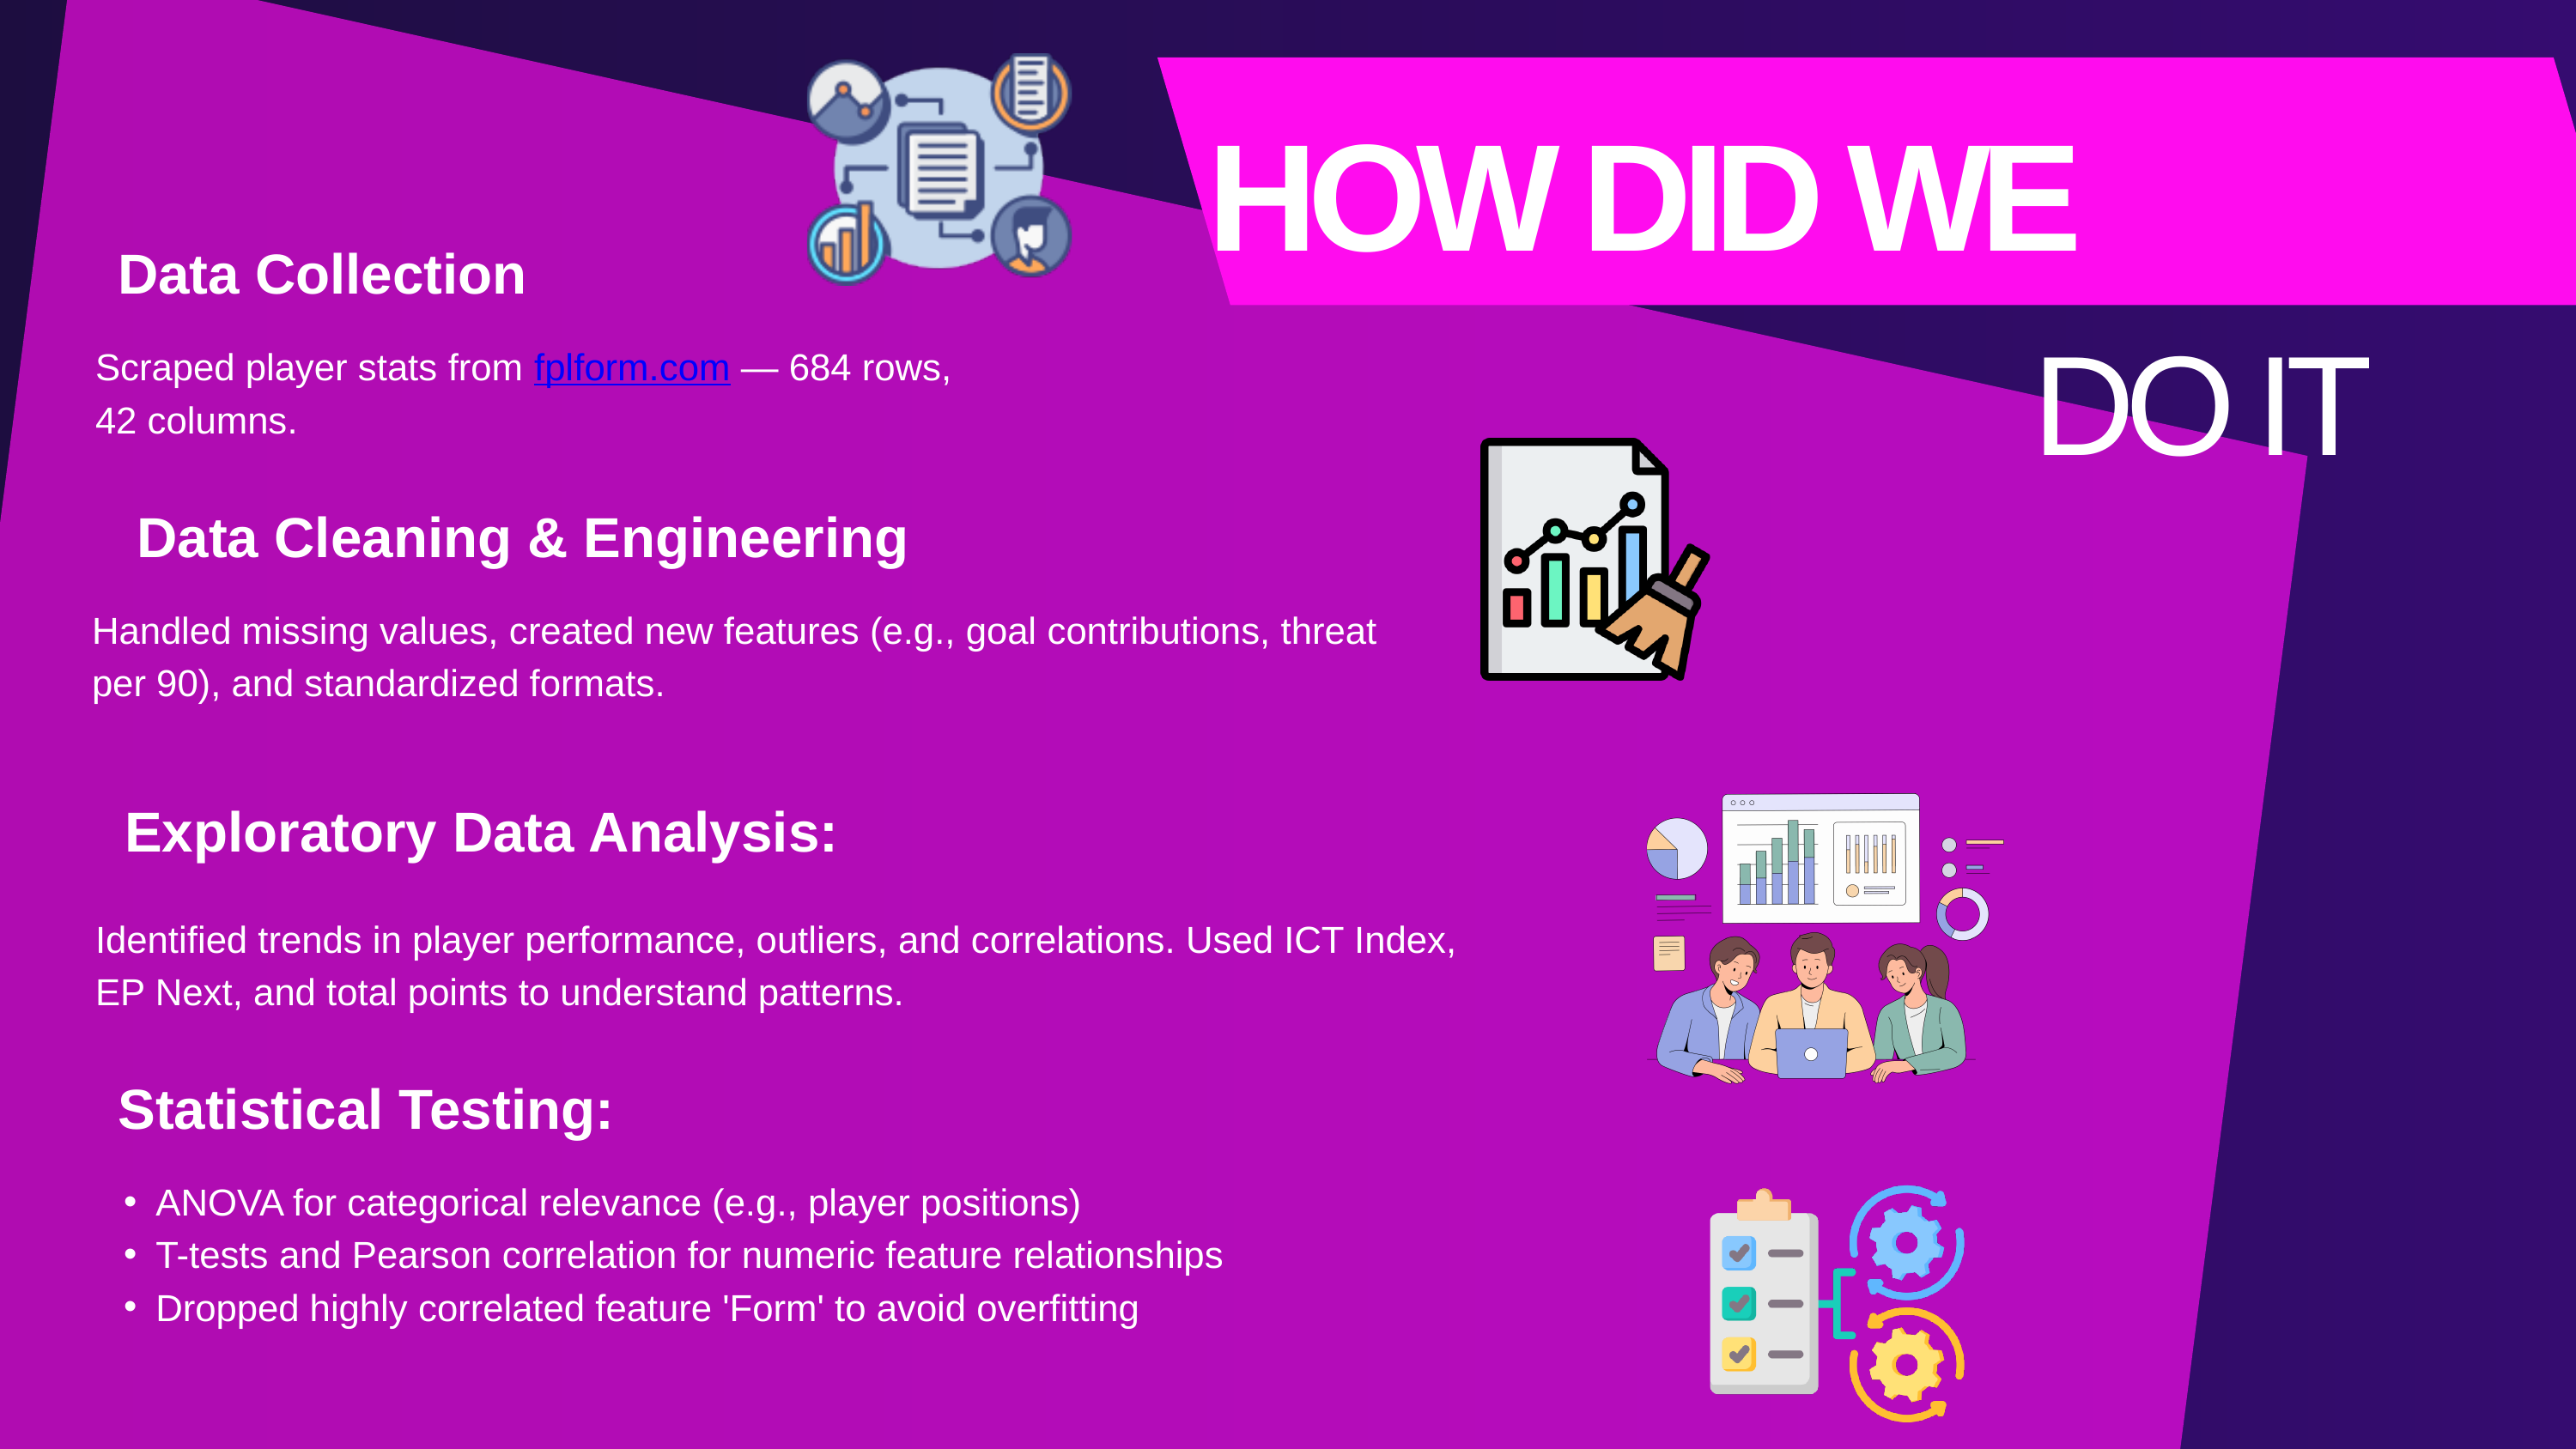

HOW DID WE

Data Collection
DO IT
Scraped player stats from fplform.com — 684 rows, 42 columns.

Data Cleaning & Engineering
Handled missing values, created new features (e.g., goal contributions, threat per 90), and standardized formats.
Exploratory Data Analysis:

Identified trends in player performance, outliers, and correlations. Used ICT Index, EP Next, and total points to understand patterns.
Statistical Testing:
ANOVA for categorical relevance (e.g., player positions)
T-tests and Pearson correlation for numeric feature relationships
Dropped highly correlated feature 'Form' to avoid overfitting